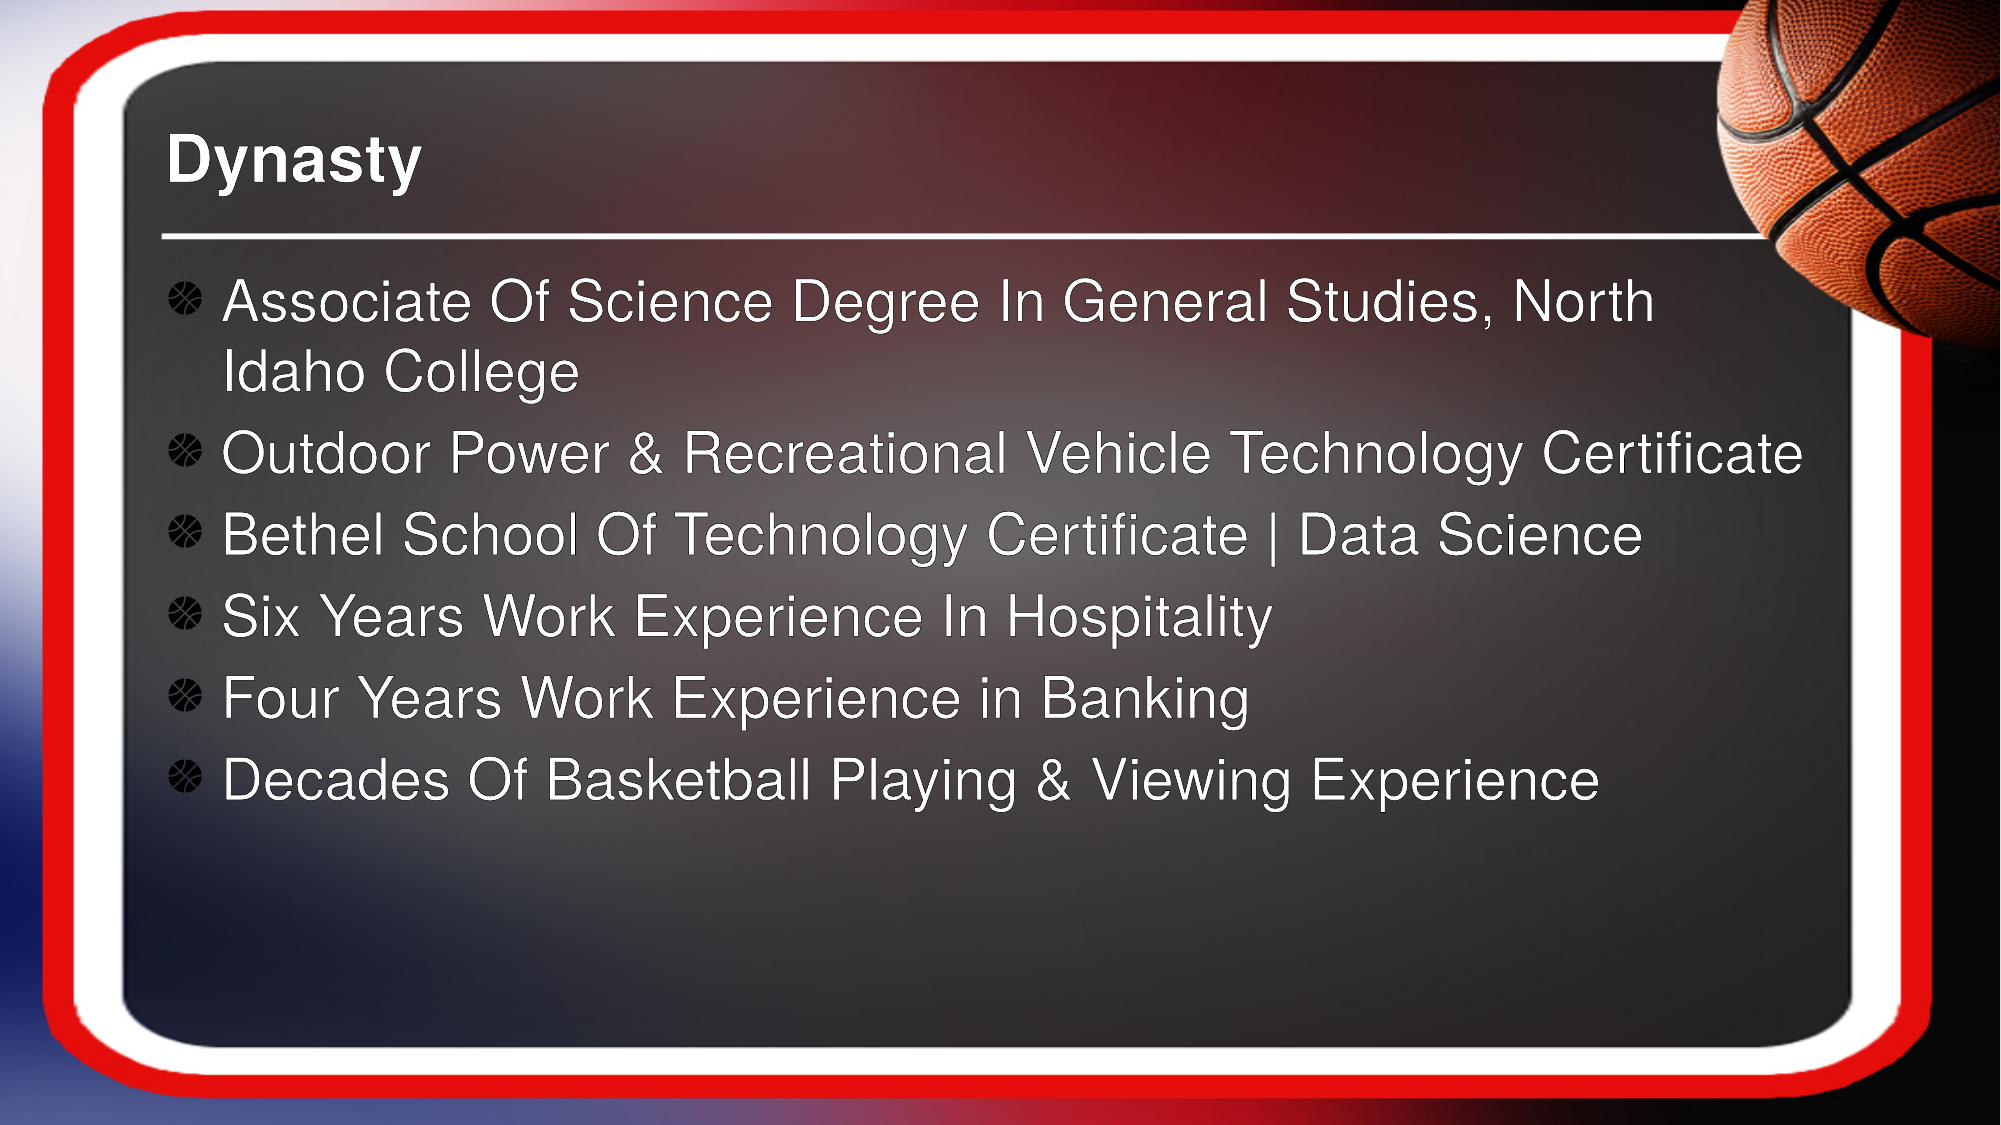

# Dynasty
Associate Of Science Degree In General Studies, North Idaho College
Outdoor Power & Recreational Vehicle Technology Certificate
Bethel School Of Technology Certificate | Data Science
Six Years Work Experience In Hospitality
Four Years Work Experience in Banking
Decades Of Basketball Playing & Viewing Experience